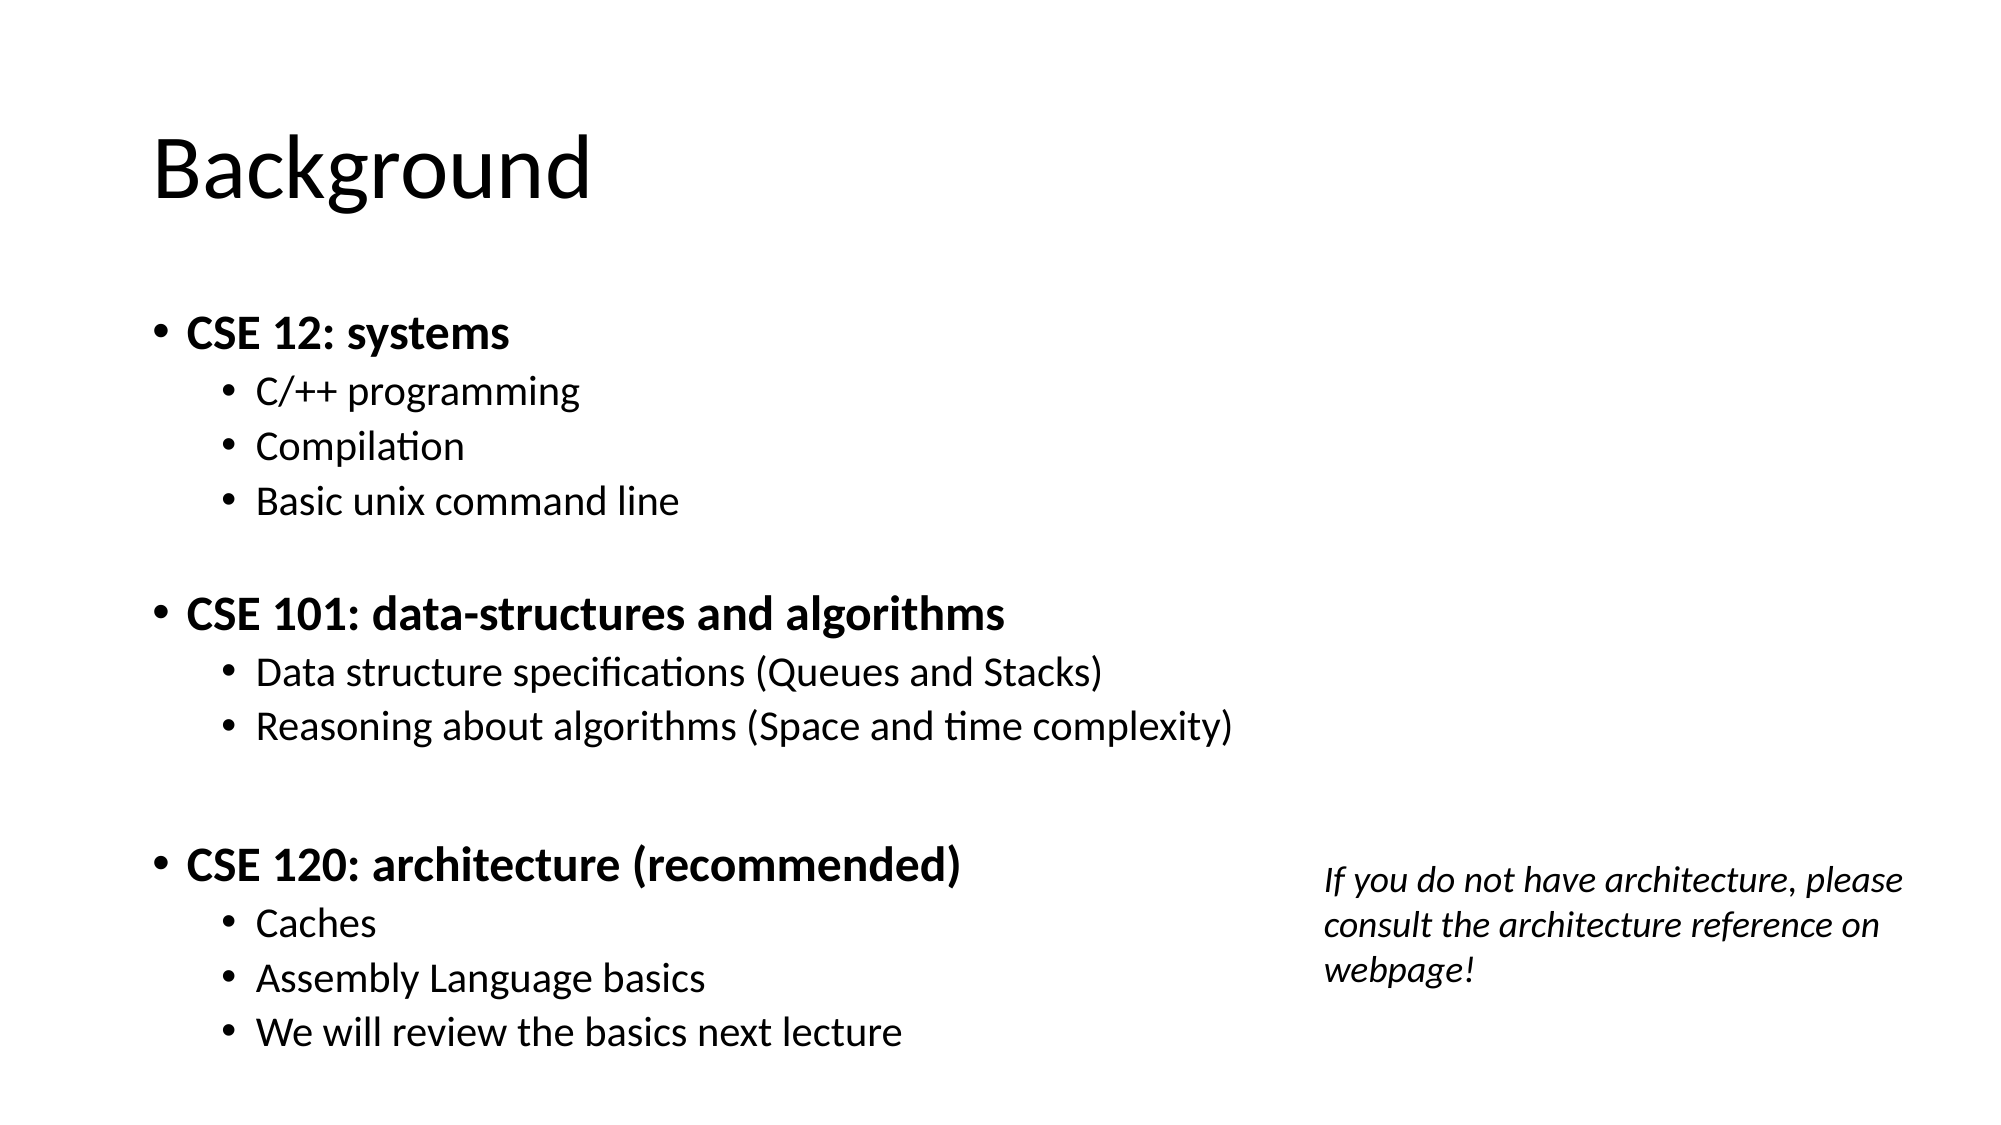

# Background
CSE 12: systems
C/++ programming
Compilation
Basic unix command line
CSE 101: data-structures and algorithms
Data structure specifications (Queues and Stacks)
Reasoning about algorithms (Space and time complexity)

CSE 120: architecture (recommended)
Caches
Assembly Language basics
We will review the basics next lecture

If you do not have architecture, please
consult the architecture reference on
webpage!